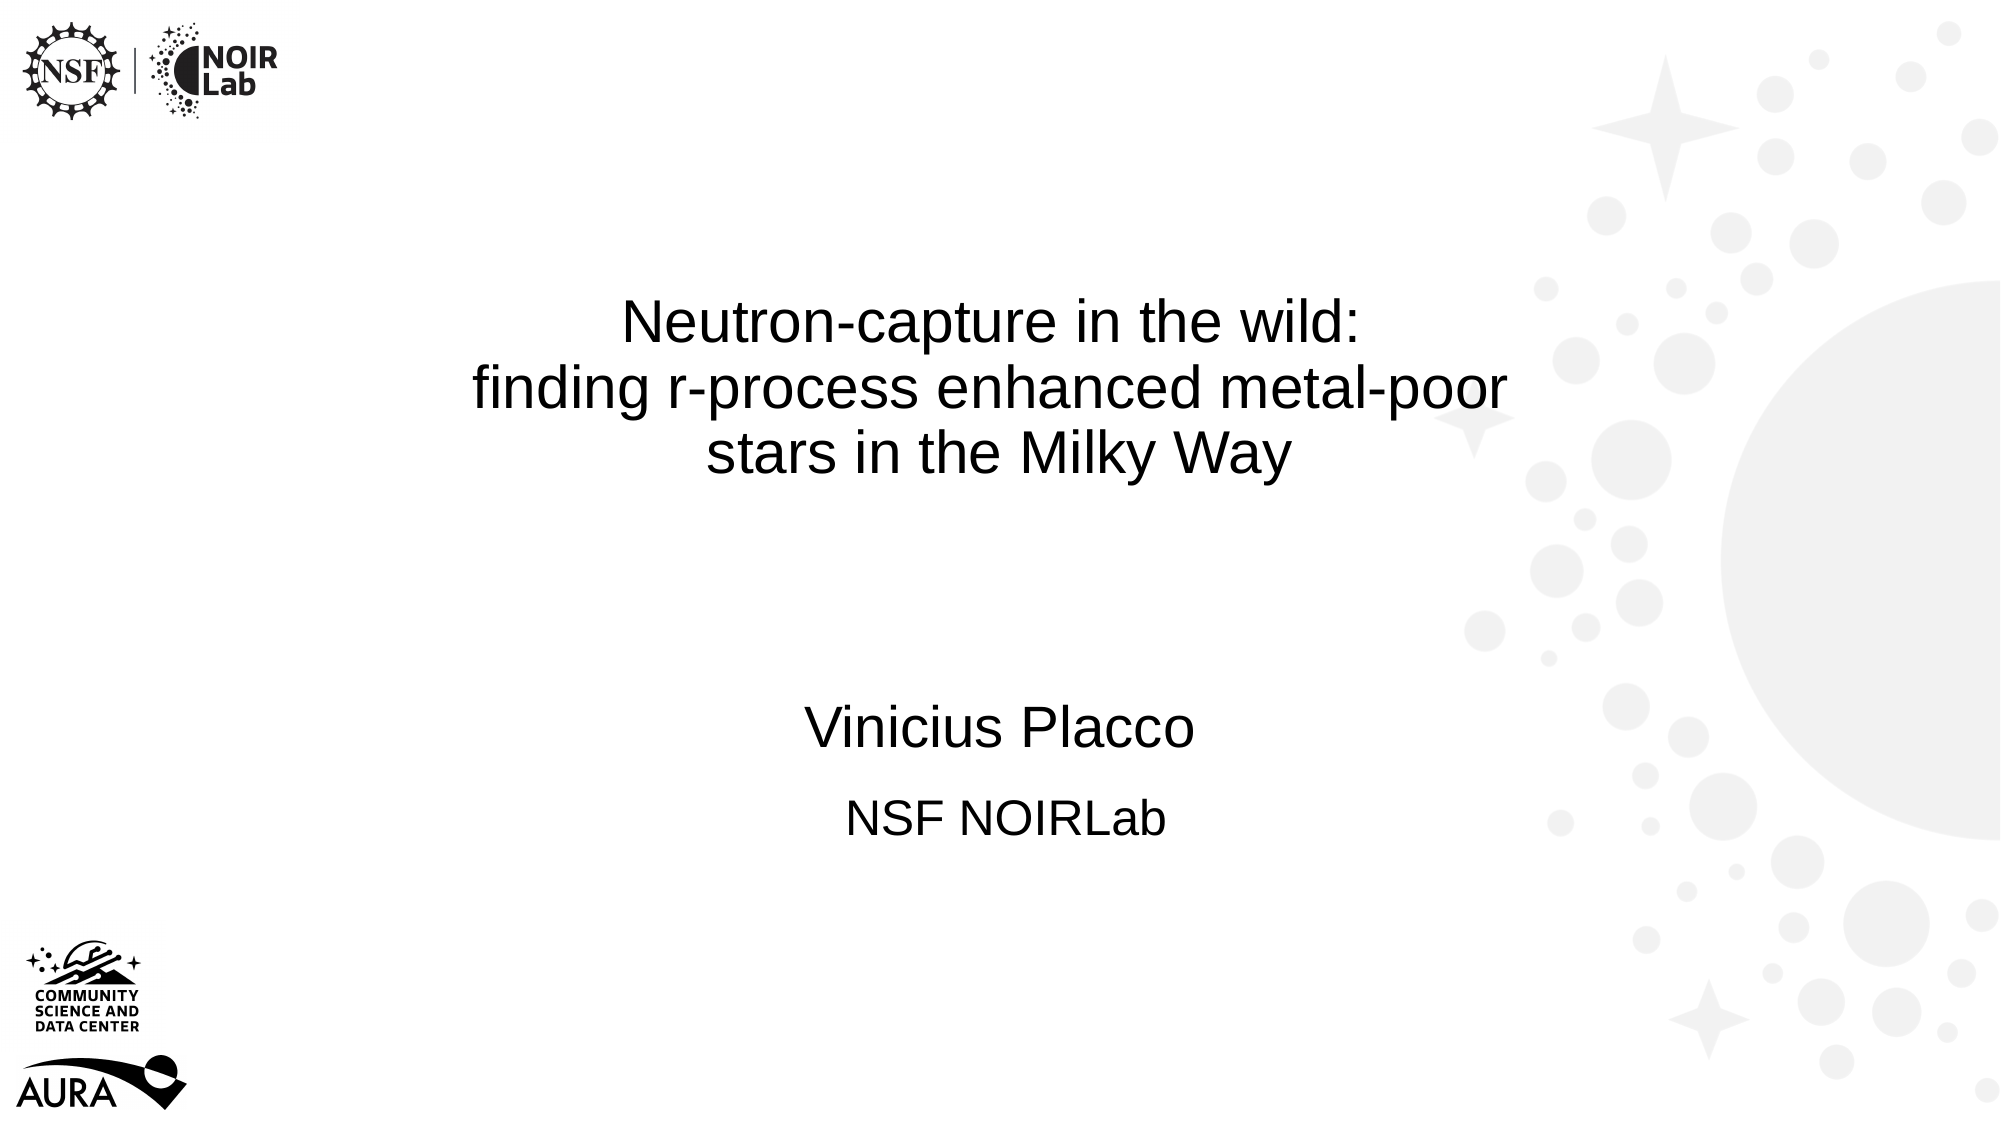

# Neutron-capture in the wild: finding r-process enhanced metal-poor stars in the Milky Way and beyond!
Vinicius Placco
NSF NOIRLab